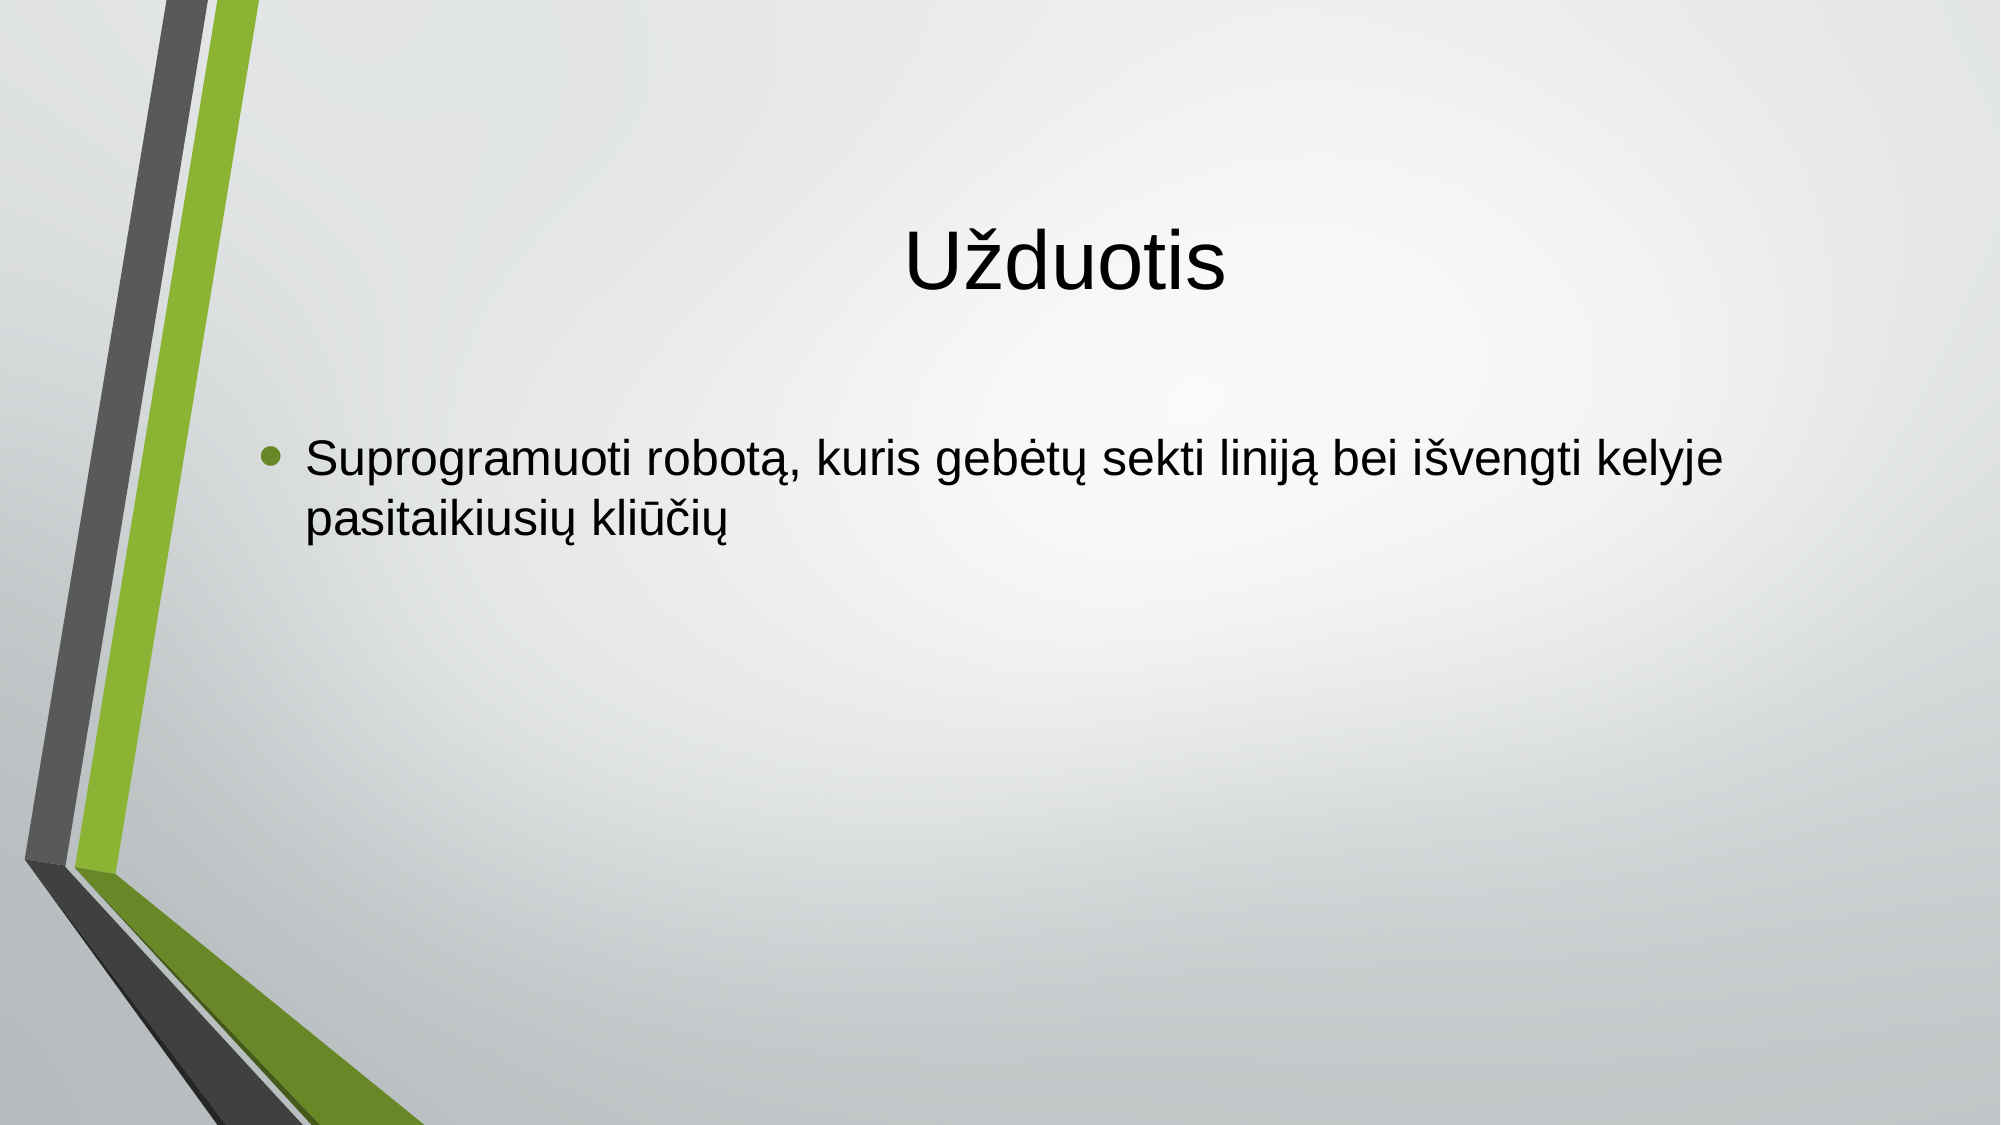

# Užduotis
Suprogramuoti robotą, kuris gebėtų sekti liniją bei išvengti kelyje pasitaikiusių kliūčių